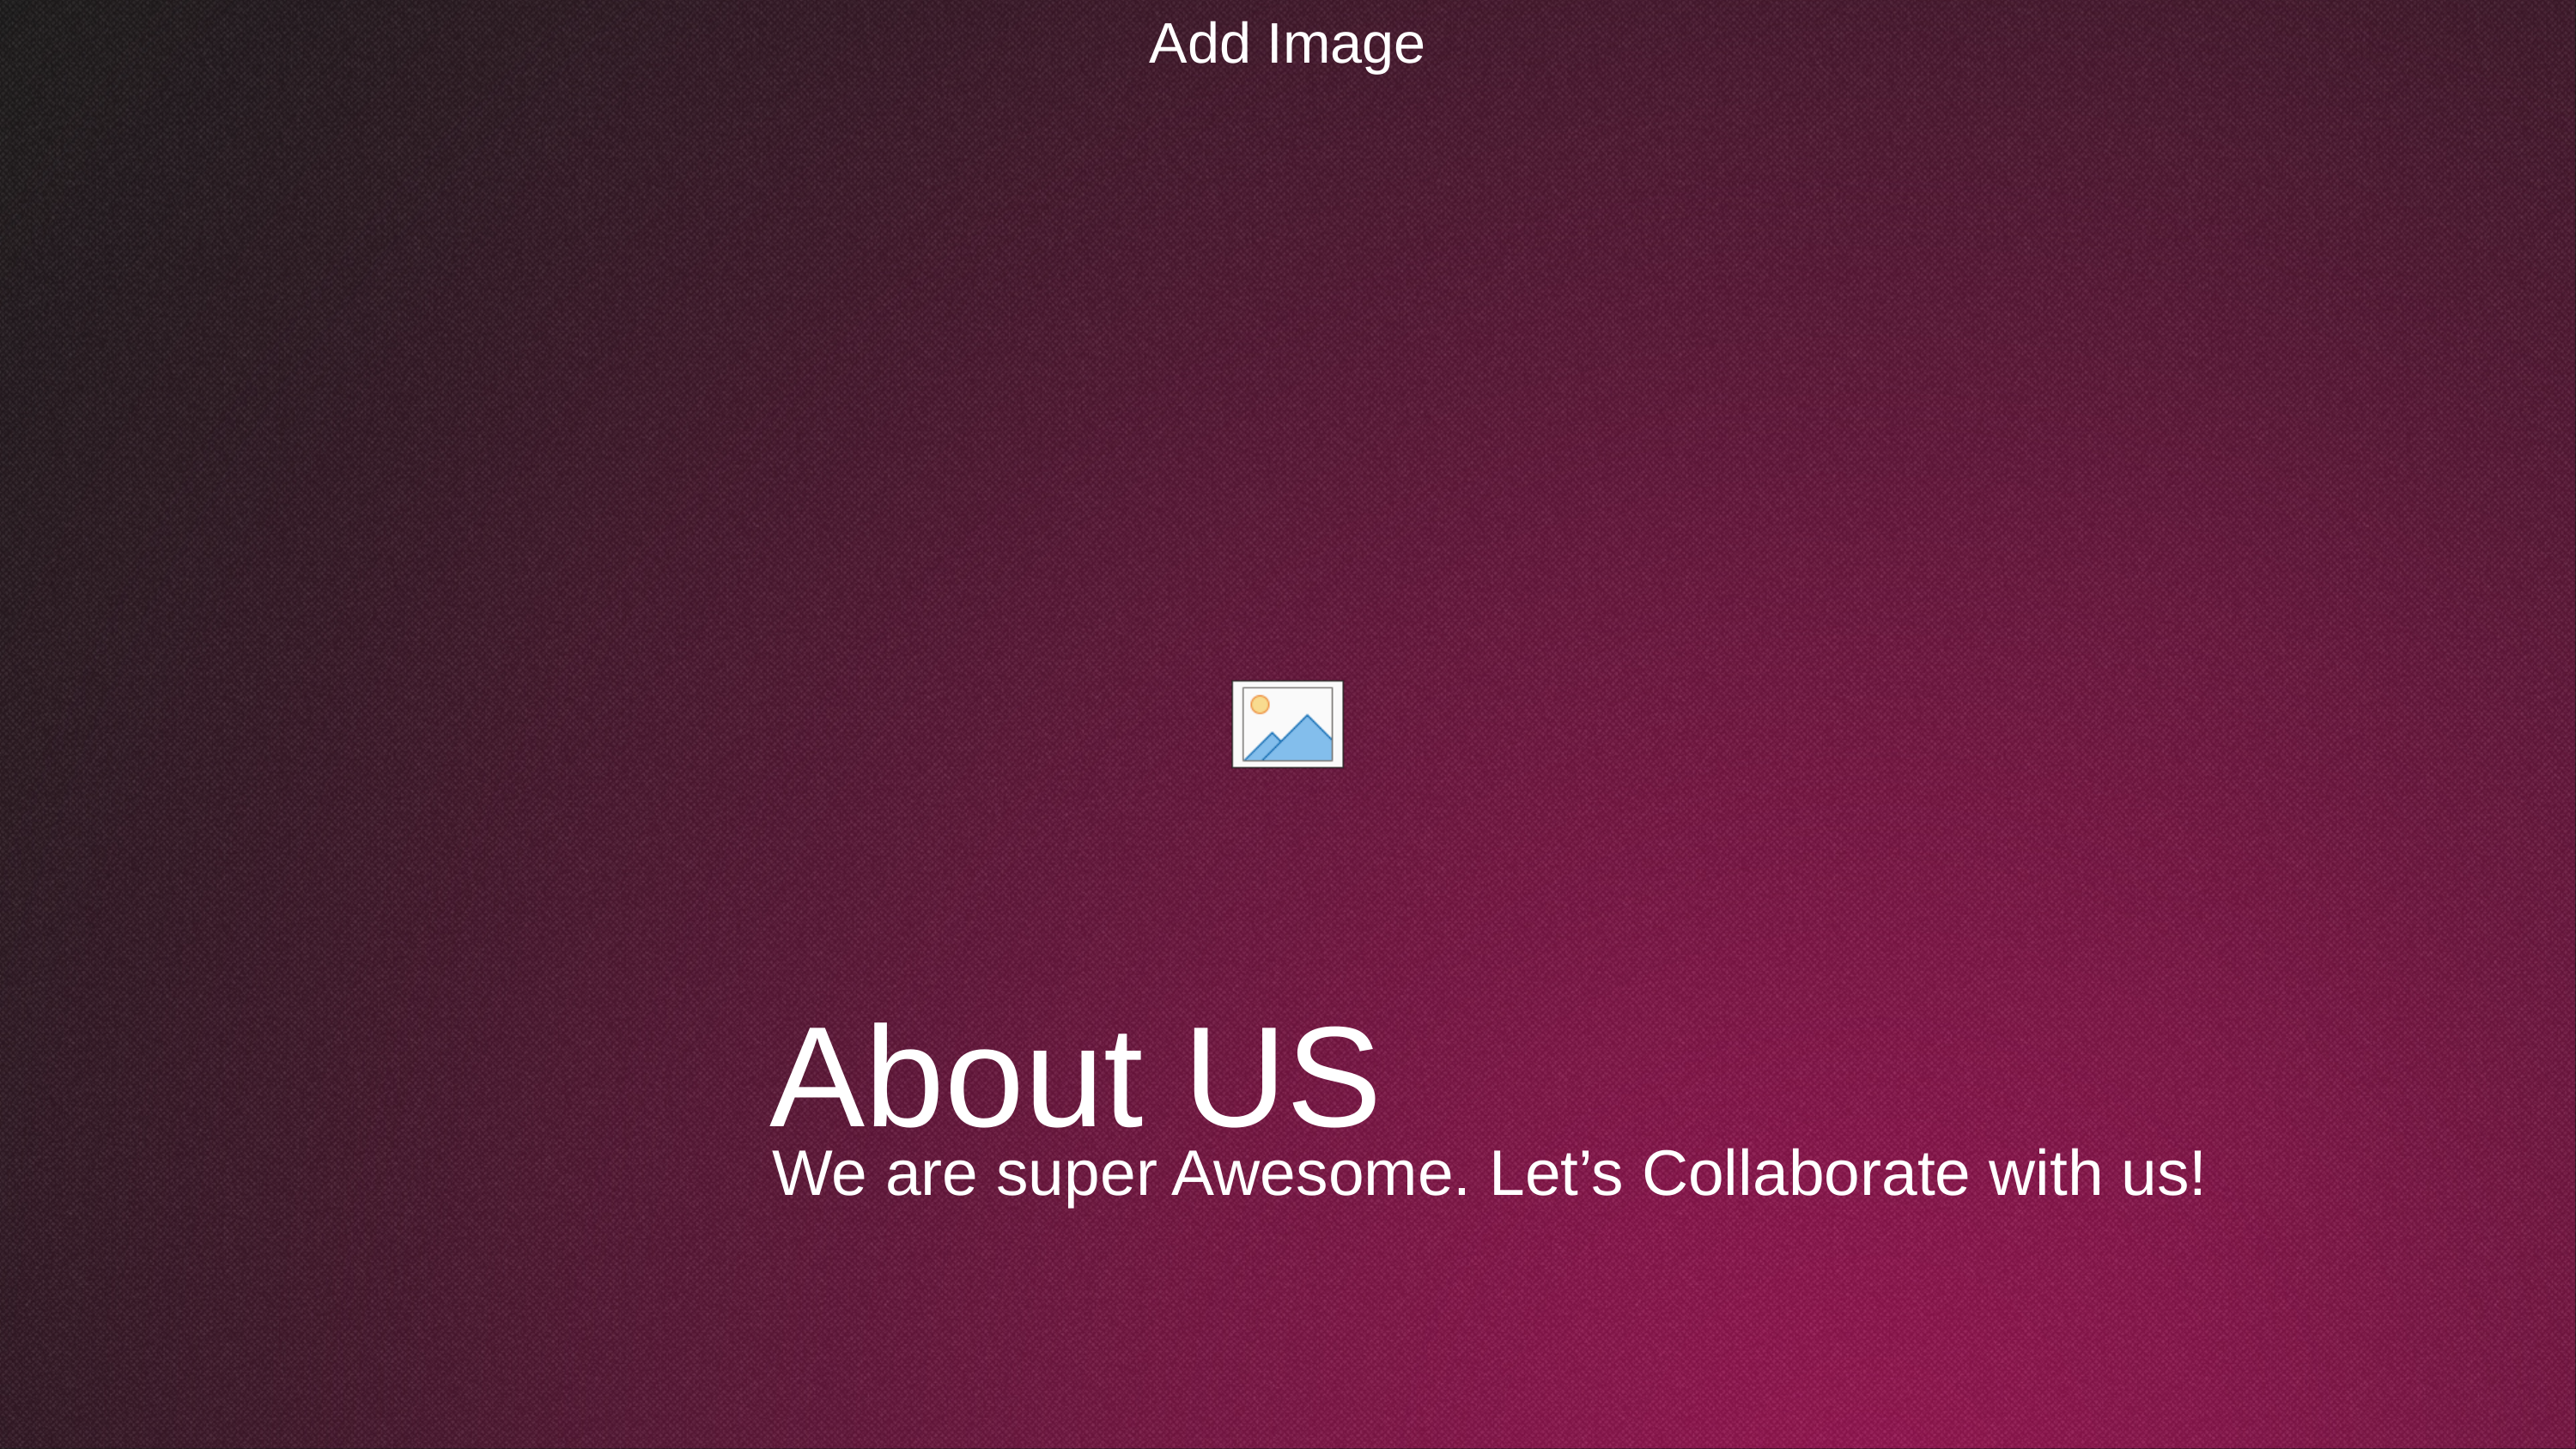

# About US

We are super Awesome. Let’s Collaborate with us!